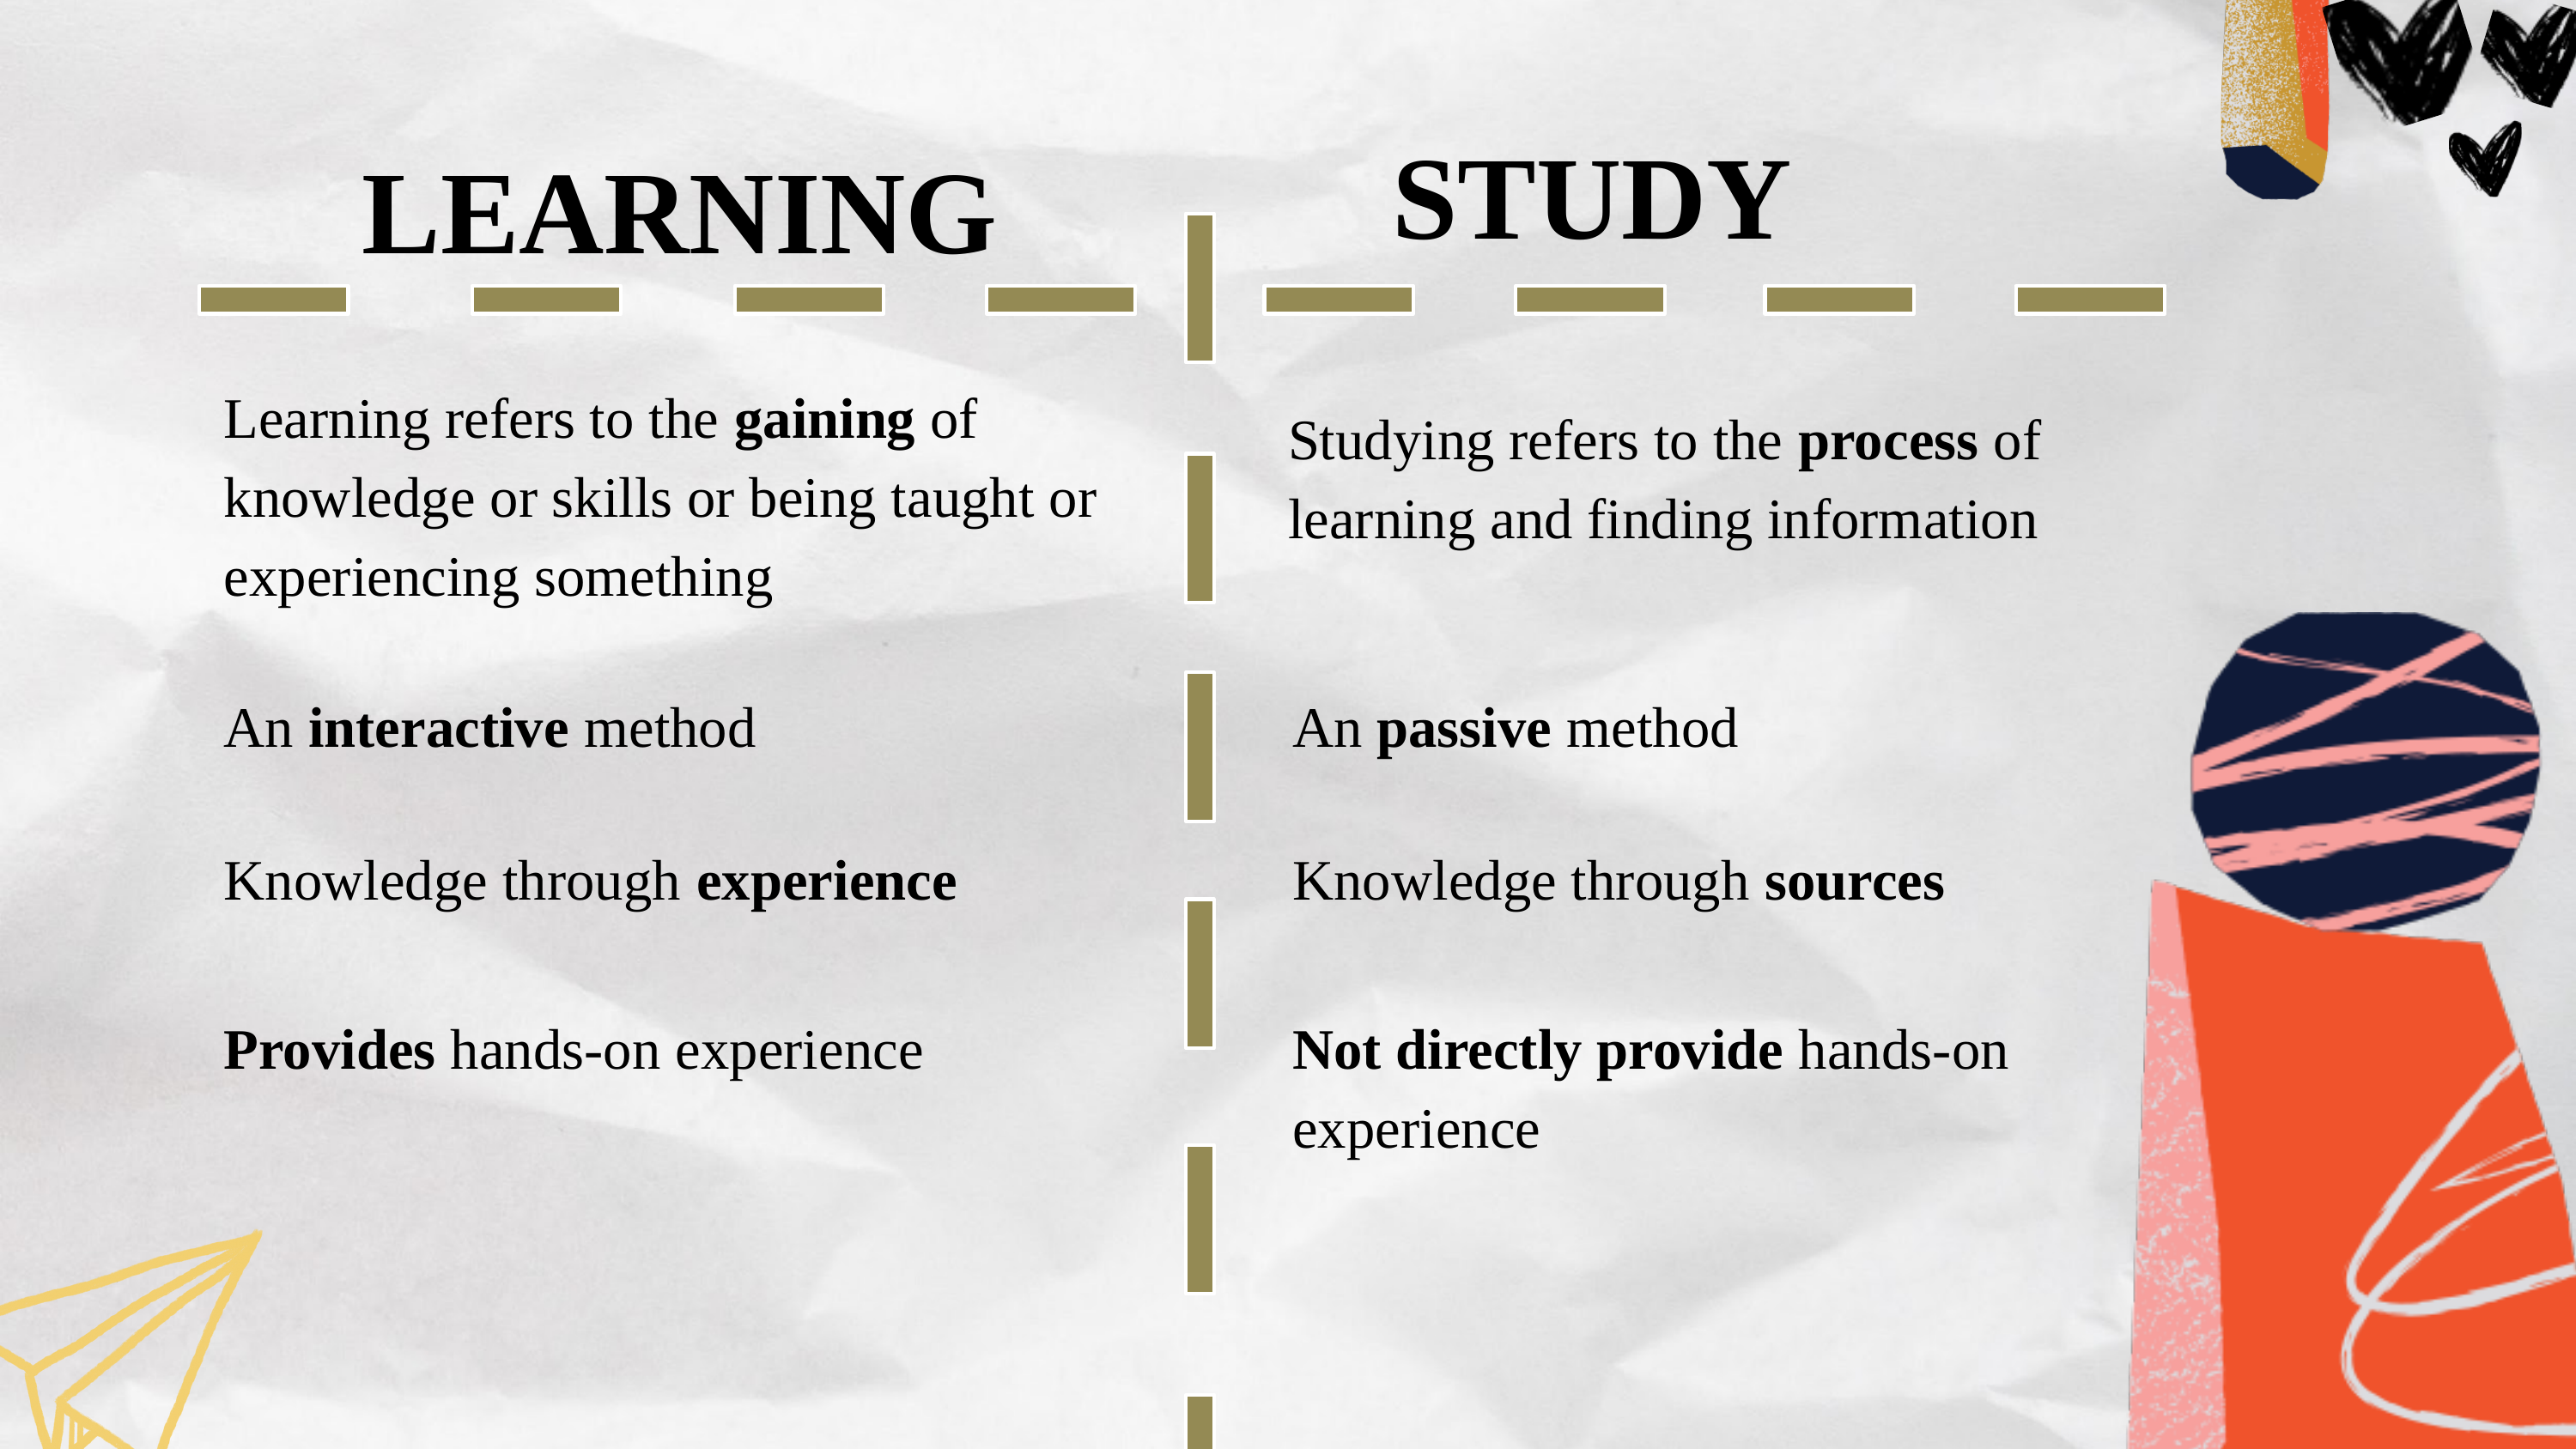

STUDY
LEARNING

Learning refers to the gaining of knowledge or skills or being taught or experiencing something
Studying refers to the process of learning and finding information

An interactive method
An passive method
Knowledge through experience
Knowledge through sources

Provides hands-on experience
Not directly provide hands-on experience